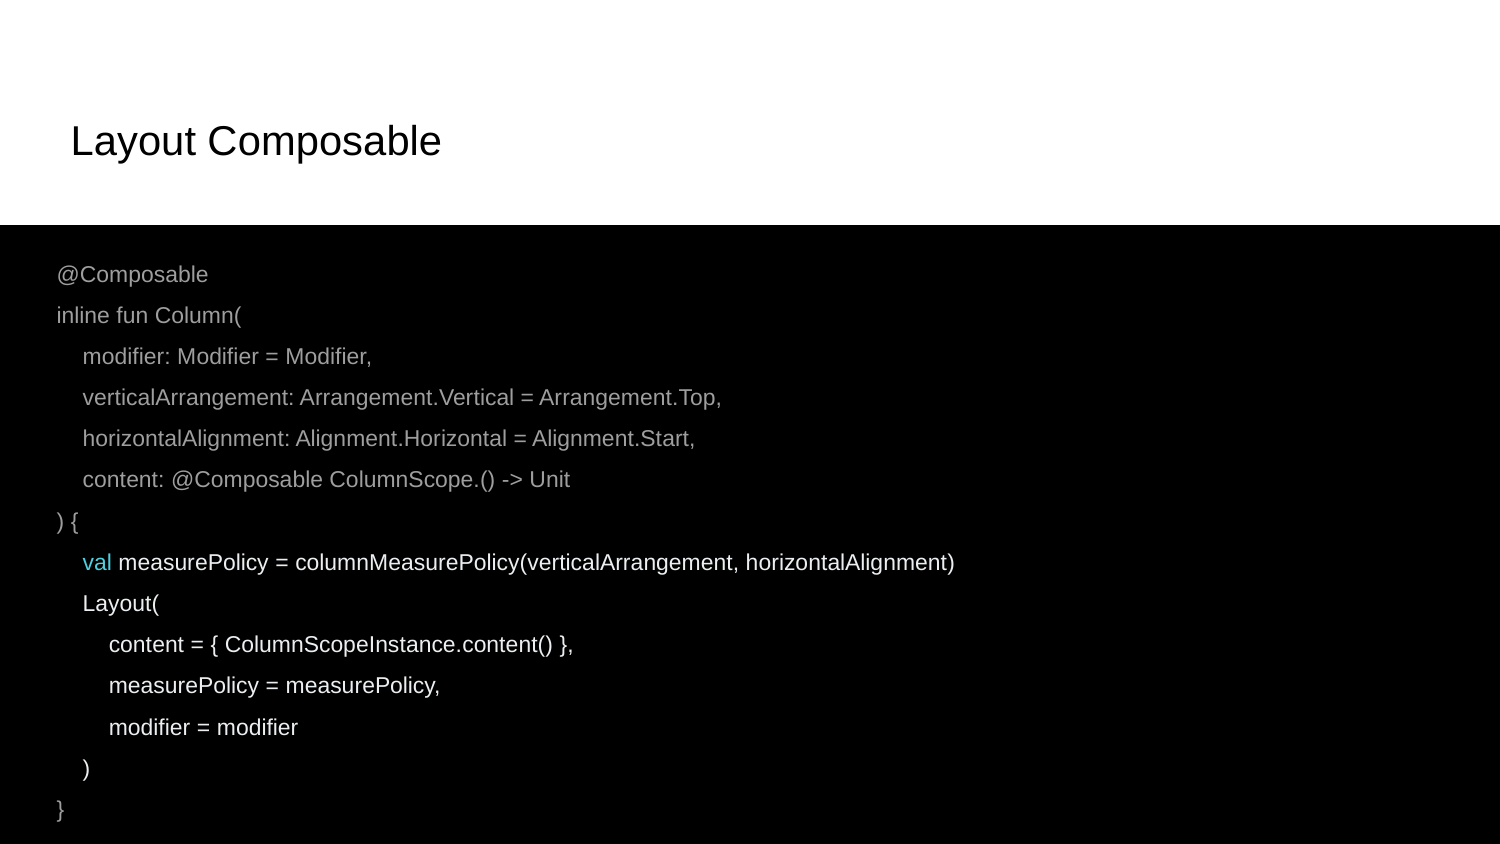

Layout Composable

@Composable
inline fun Column(
    modifier: Modifier = Modifier,
    verticalArrangement: Arrangement.Vertical = Arrangement.Top,
    horizontalAlignment: Alignment.Horizontal = Alignment.Start,
    content: @Composable ColumnScope.() -> Unit
) {
    val measurePolicy = columnMeasurePolicy(verticalArrangement, horizontalAlignment)
    Layout(
        content = { ColumnScopeInstance.content() },
        measurePolicy = measurePolicy,
        modifier = modifier
    )
}